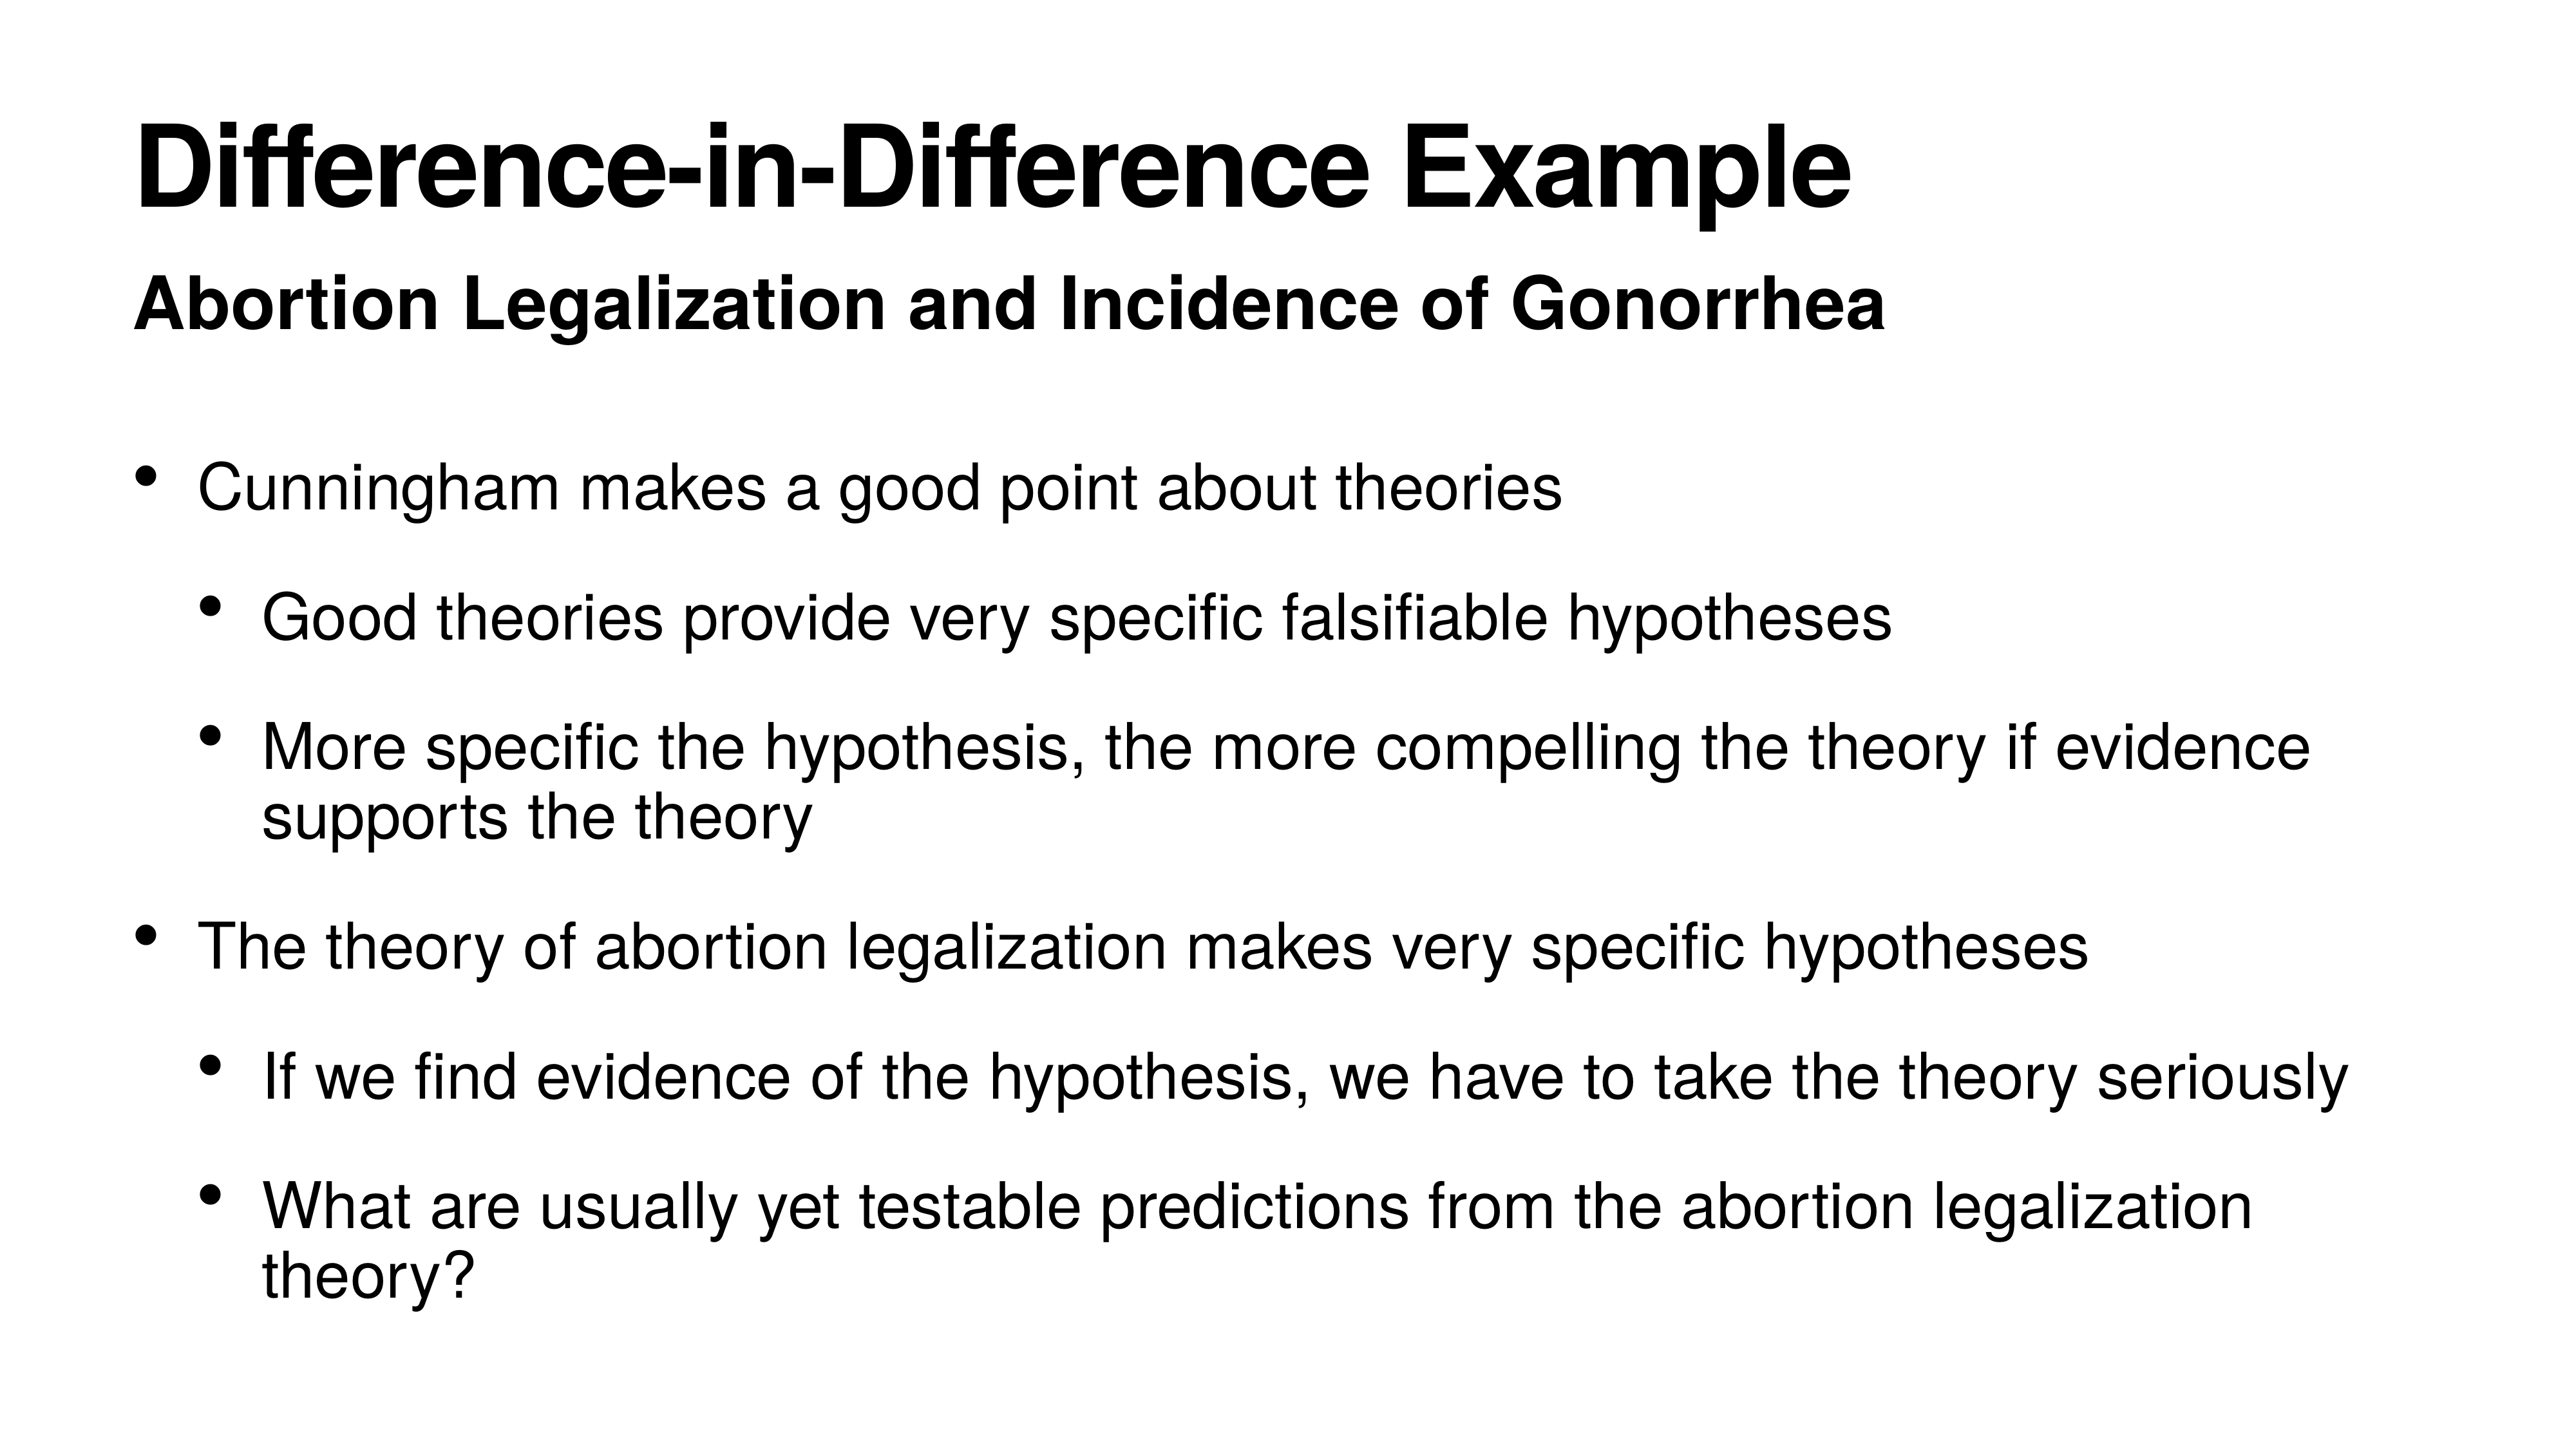

# Difference-in-Difference Example
Abortion Legalization and Incidence of Gonorrhea
Cunningham makes a good point about theories
Good theories provide very specific falsifiable hypotheses
More specific the hypothesis, the more compelling the theory if evidence supports the theory
The theory of abortion legalization makes very specific hypotheses
If we find evidence of the hypothesis, we have to take the theory seriously
What are usually yet testable predictions from the abortion legalization theory?